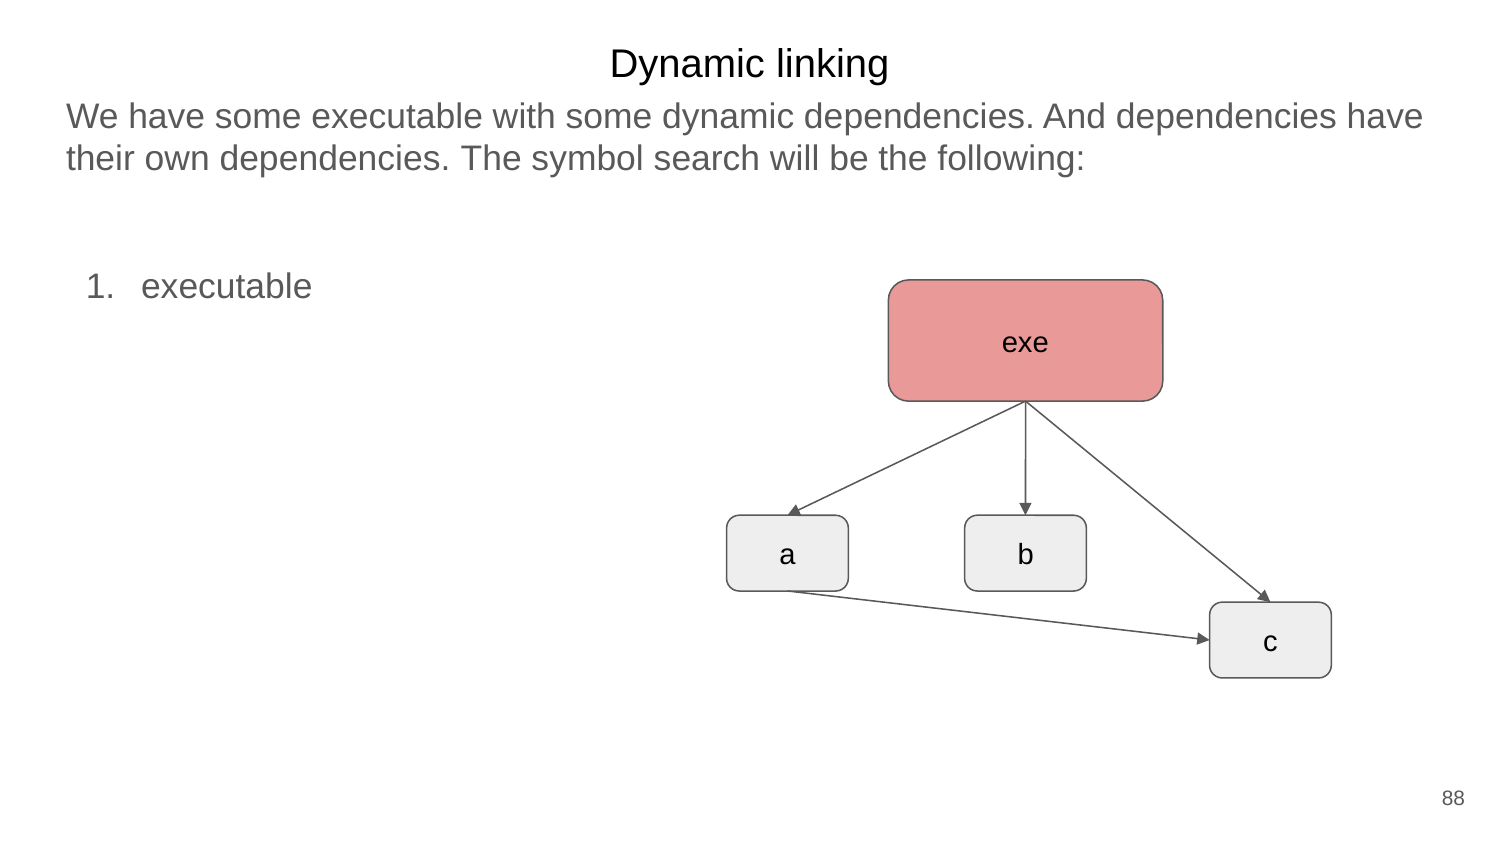

Dynamic linking
We have some executable with some dynamic dependencies. And dependencies have their own dependencies. The symbol search will be the following:

executable

exe
a
b
c
88